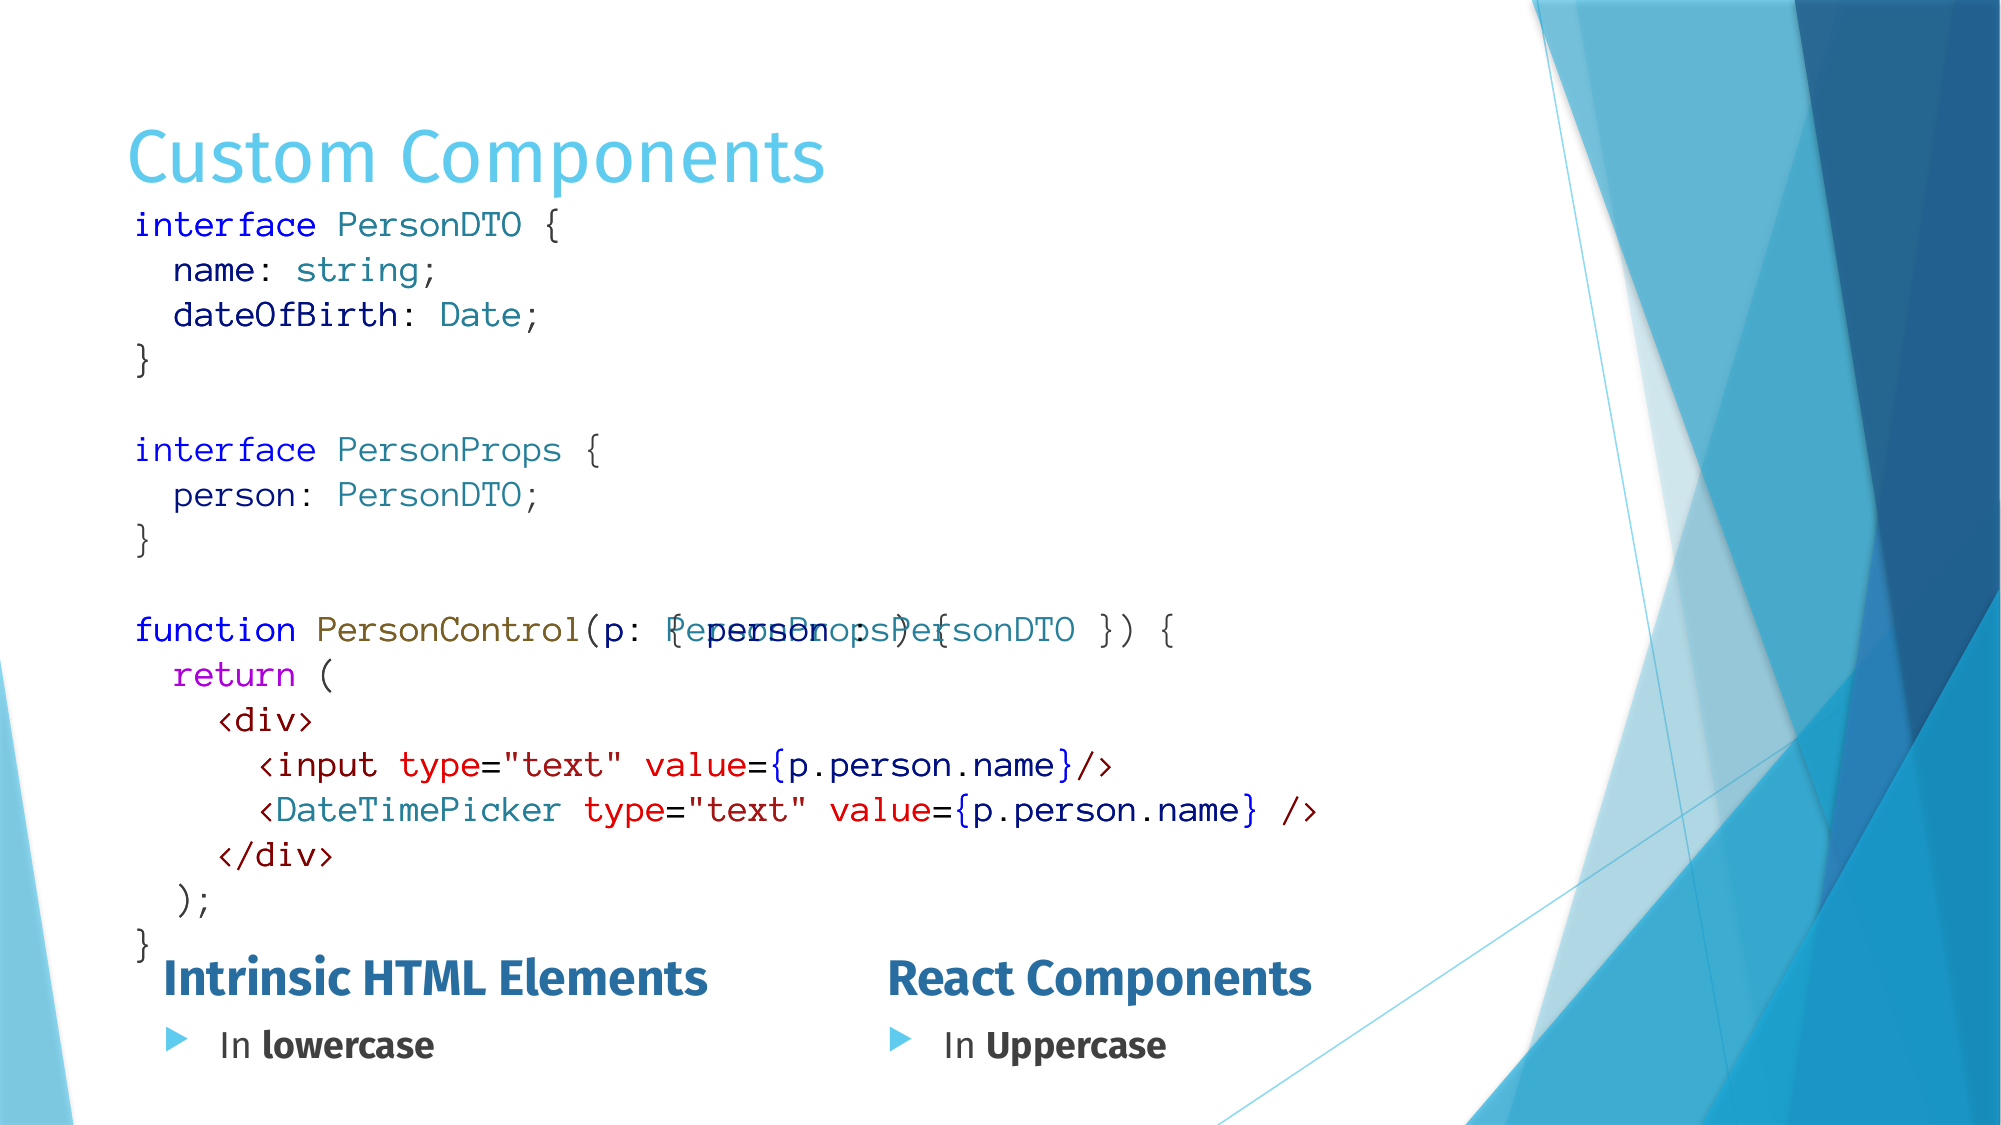

# Custom Components
interface PersonDTO {
  name: string;
  dateOfBirth: Date;
}
interface PersonProps {
  person: PersonDTO;
}
function PersonControl(p: PersonProps) {
  return (
    <div>
      <input type="text" value={p.person.name}/>
      <DateTimePicker type="text" value={p.person.name} />
    </div>
  );
}
interface PersonDTO {
  name: string;
  dateOfBirth: Date;
}

function PersonControl(p: { person : PersonDTO }) {
  return (
    <div>
      <input type="text" value={p.person.name}/>
      <DateTimePicker type="text" value={p.person.name} />
    </div>
  );
}
Intrinsic HTML Elements
React Components
In lowercase
In Uppercase